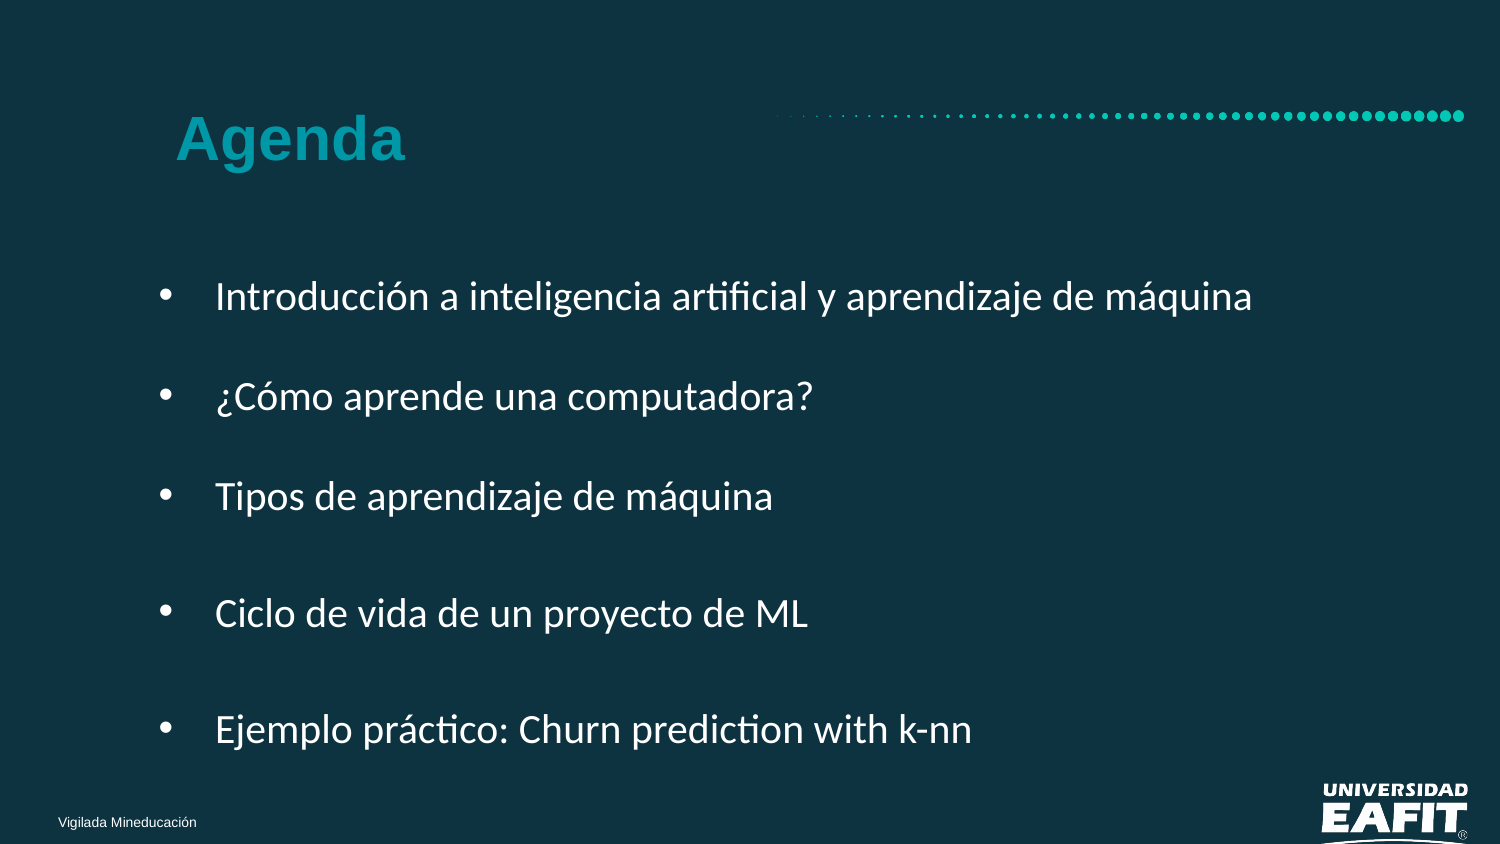

# Agenda
Introducción a inteligencia artificial y aprendizaje de máquina
¿Cómo aprende una computadora?
Tipos de aprendizaje de máquina
Ciclo de vida de un proyecto de ML
Ejemplo práctico: Churn prediction with k-nn